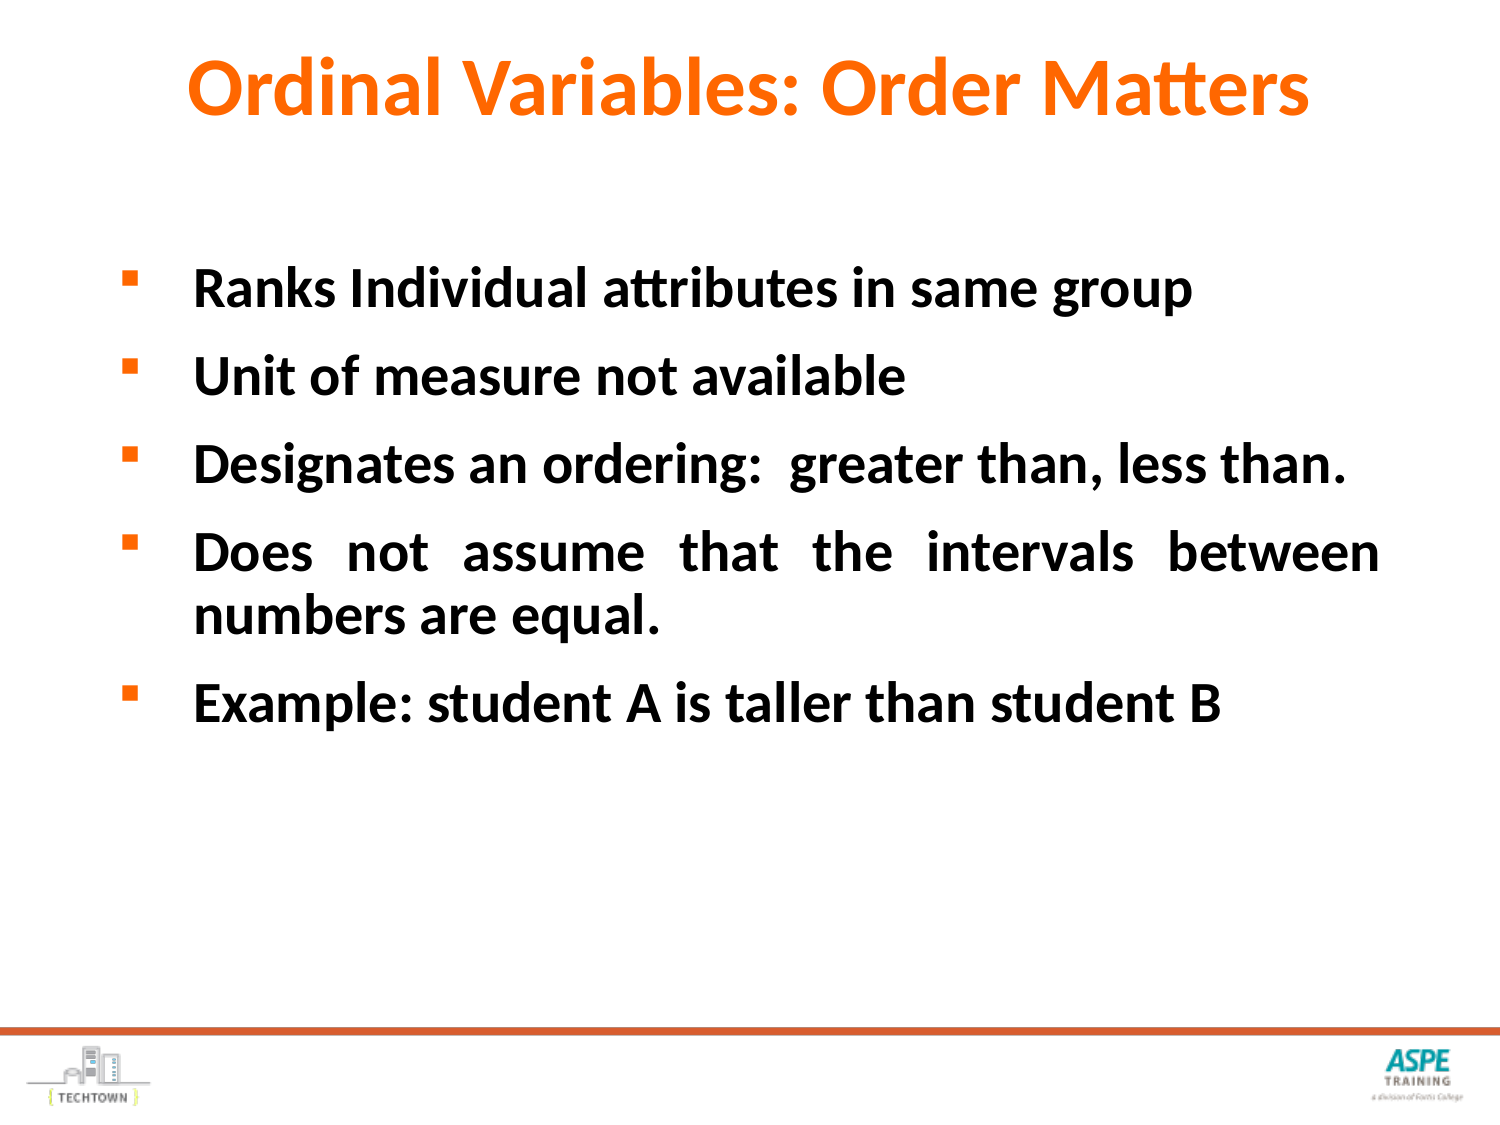

Ordinal Variables: Order Matters
Ranks Individual attributes in same group
Unit of measure not available
Designates an ordering:  greater than, less than.
Does not assume that the intervals between numbers are equal.
Example: student A is taller than student B